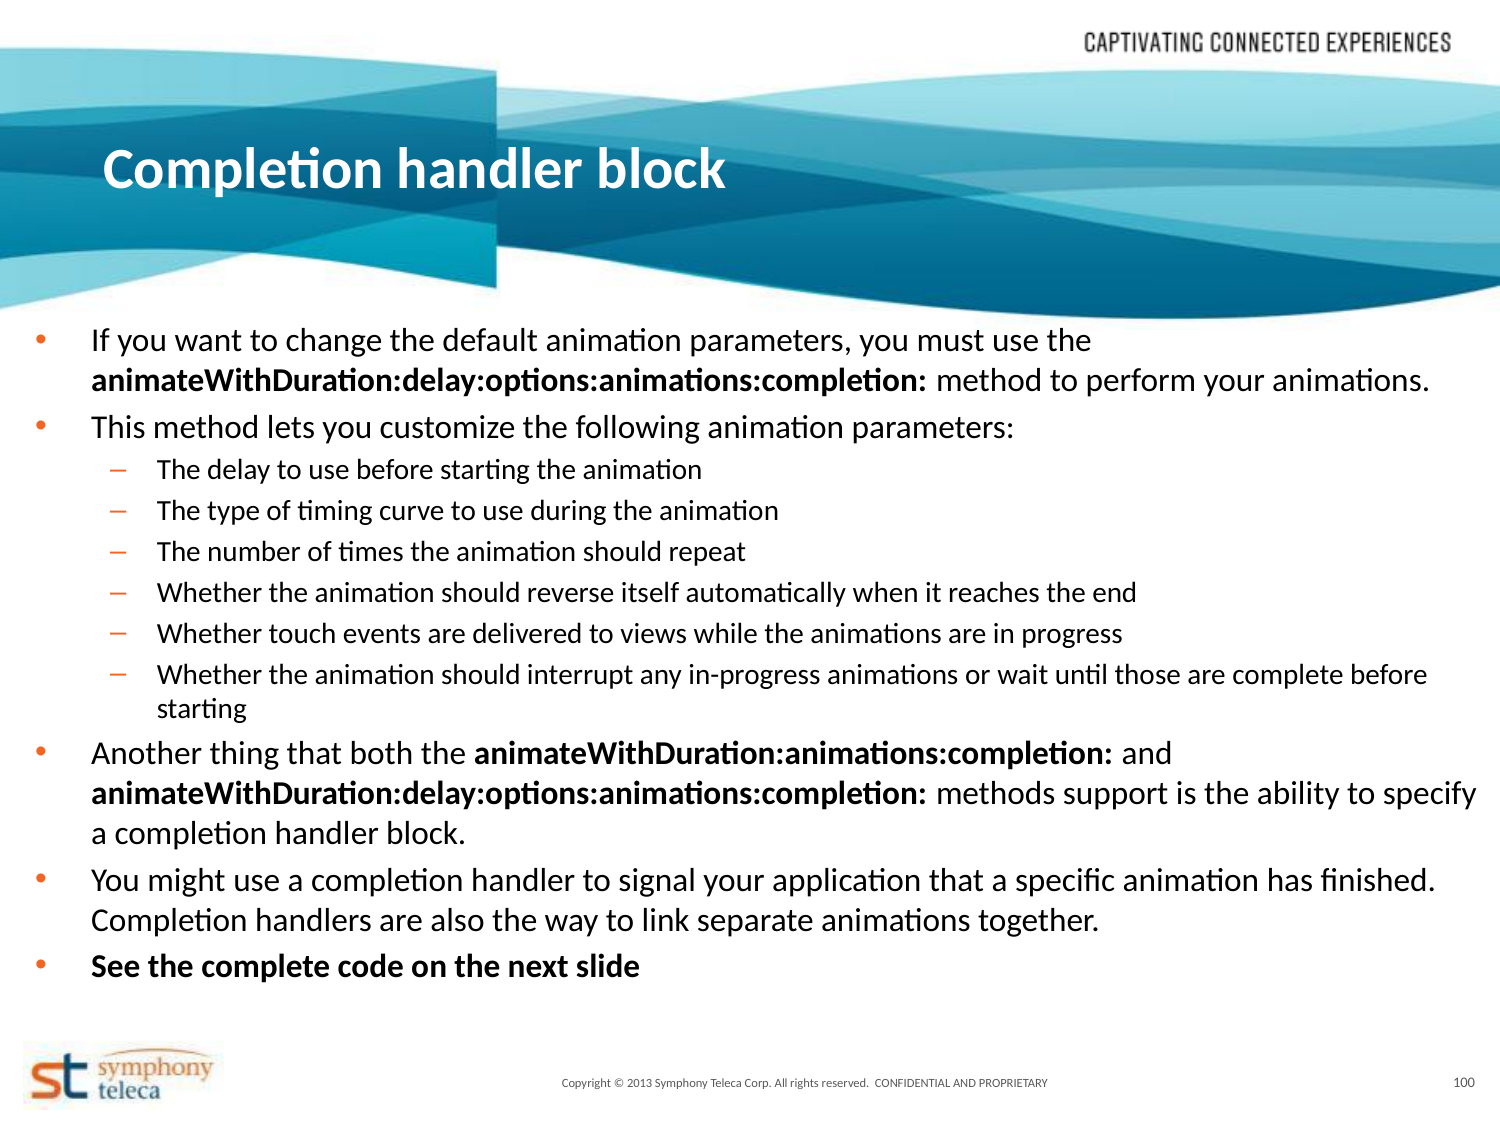

Completion handler block
If you want to change the default animation parameters, you must use the animateWithDuration:delay:options:animations:completion: method to perform your animations.
This method lets you customize the following animation parameters:
The delay to use before starting the animation
The type of timing curve to use during the animation
The number of times the animation should repeat
Whether the animation should reverse itself automatically when it reaches the end
Whether touch events are delivered to views while the animations are in progress
Whether the animation should interrupt any in-progress animations or wait until those are complete before starting
Another thing that both the animateWithDuration:animations:completion: and animateWithDuration:delay:options:animations:completion: methods support is the ability to specify a completion handler block.
You might use a completion handler to signal your application that a specific animation has finished. Completion handlers are also the way to link separate animations together.
See the complete code on the next slide